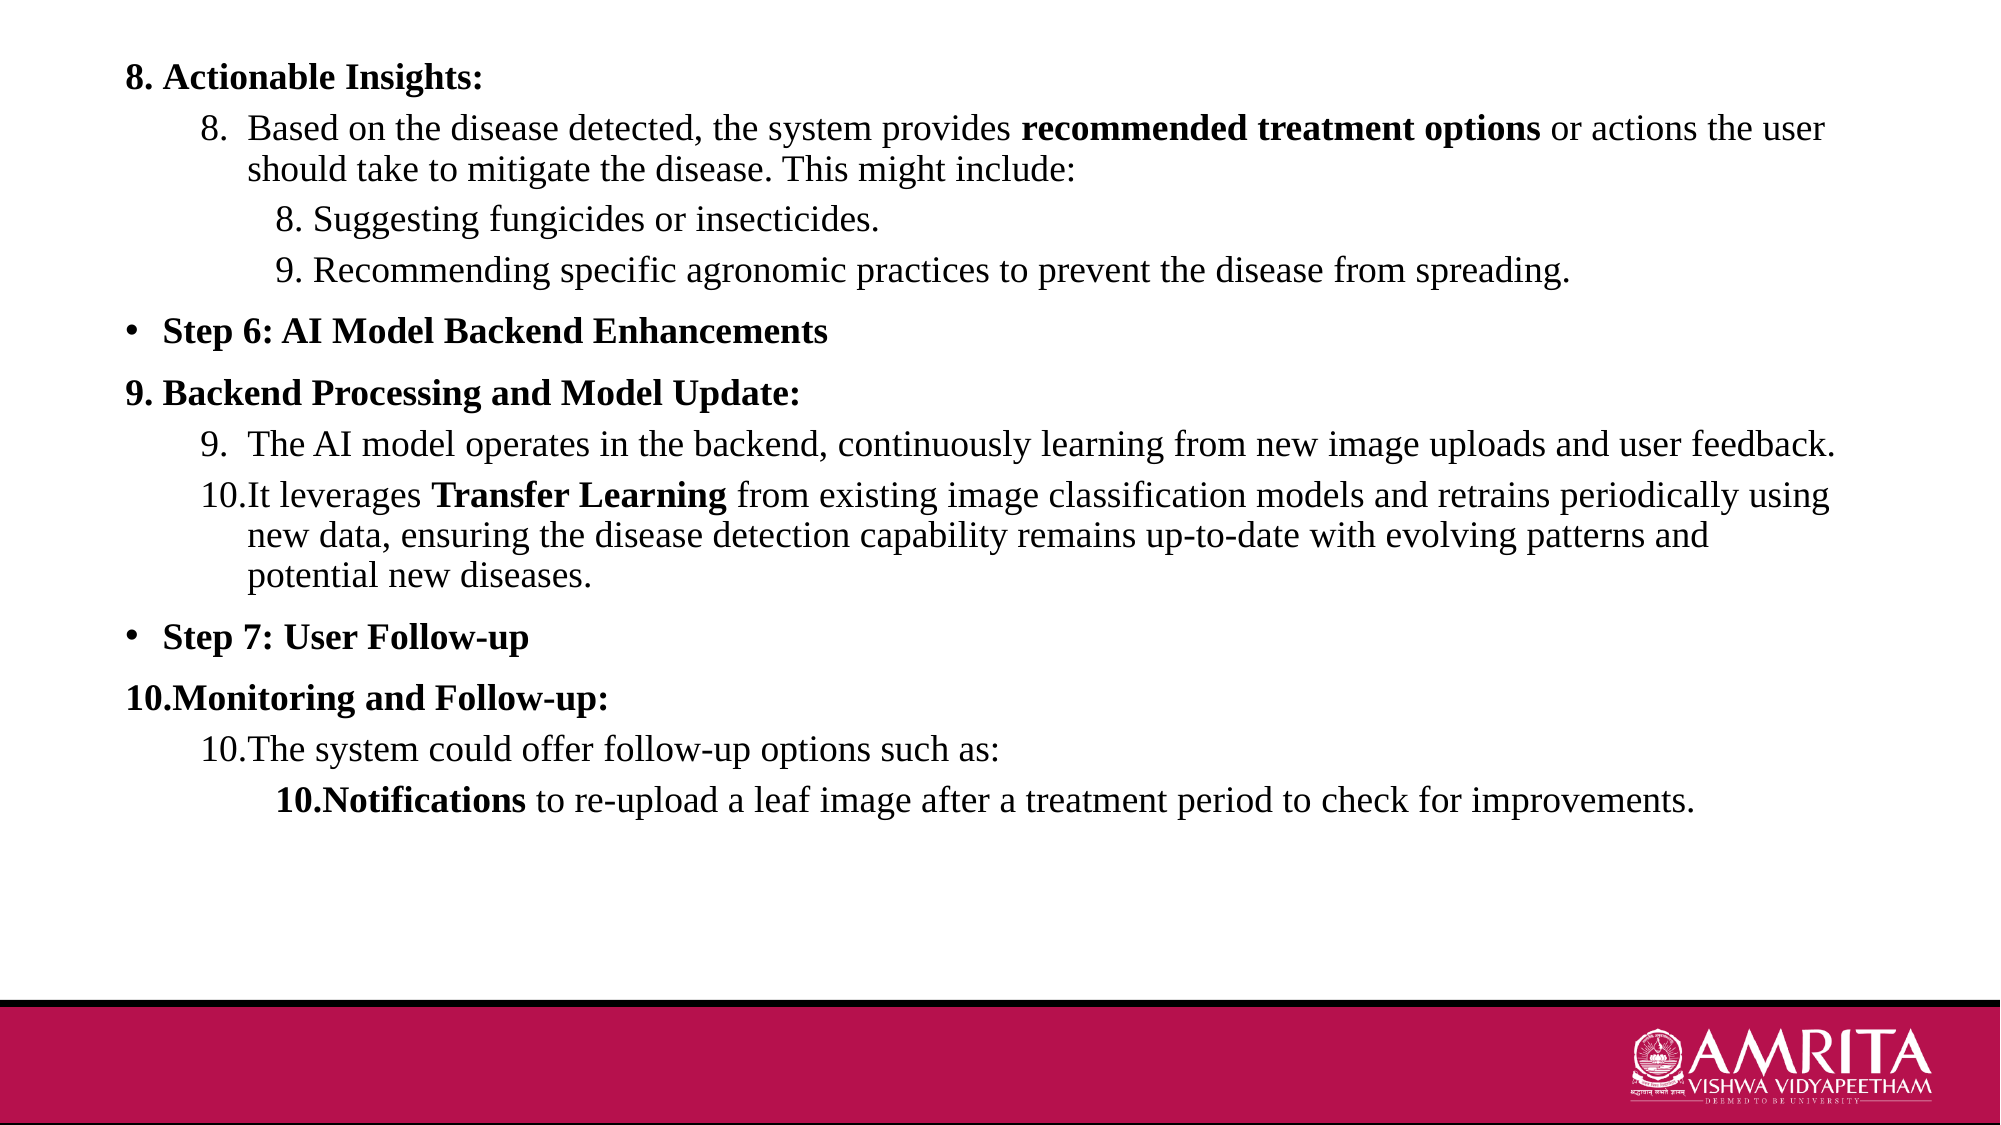

Actionable Insights:
Based on the disease detected, the system provides recommended treatment options or actions the user should take to mitigate the disease. This might include:
Suggesting fungicides or insecticides.
Recommending specific agronomic practices to prevent the disease from spreading.
Step 6: AI Model Backend Enhancements
Backend Processing and Model Update:
The AI model operates in the backend, continuously learning from new image uploads and user feedback.
It leverages Transfer Learning from existing image classification models and retrains periodically using new data, ensuring the disease detection capability remains up-to-date with evolving patterns and potential new diseases.
Step 7: User Follow-up
Monitoring and Follow-up:
The system could offer follow-up options such as:
Notifications to re-upload a leaf image after a treatment period to check for improvements.